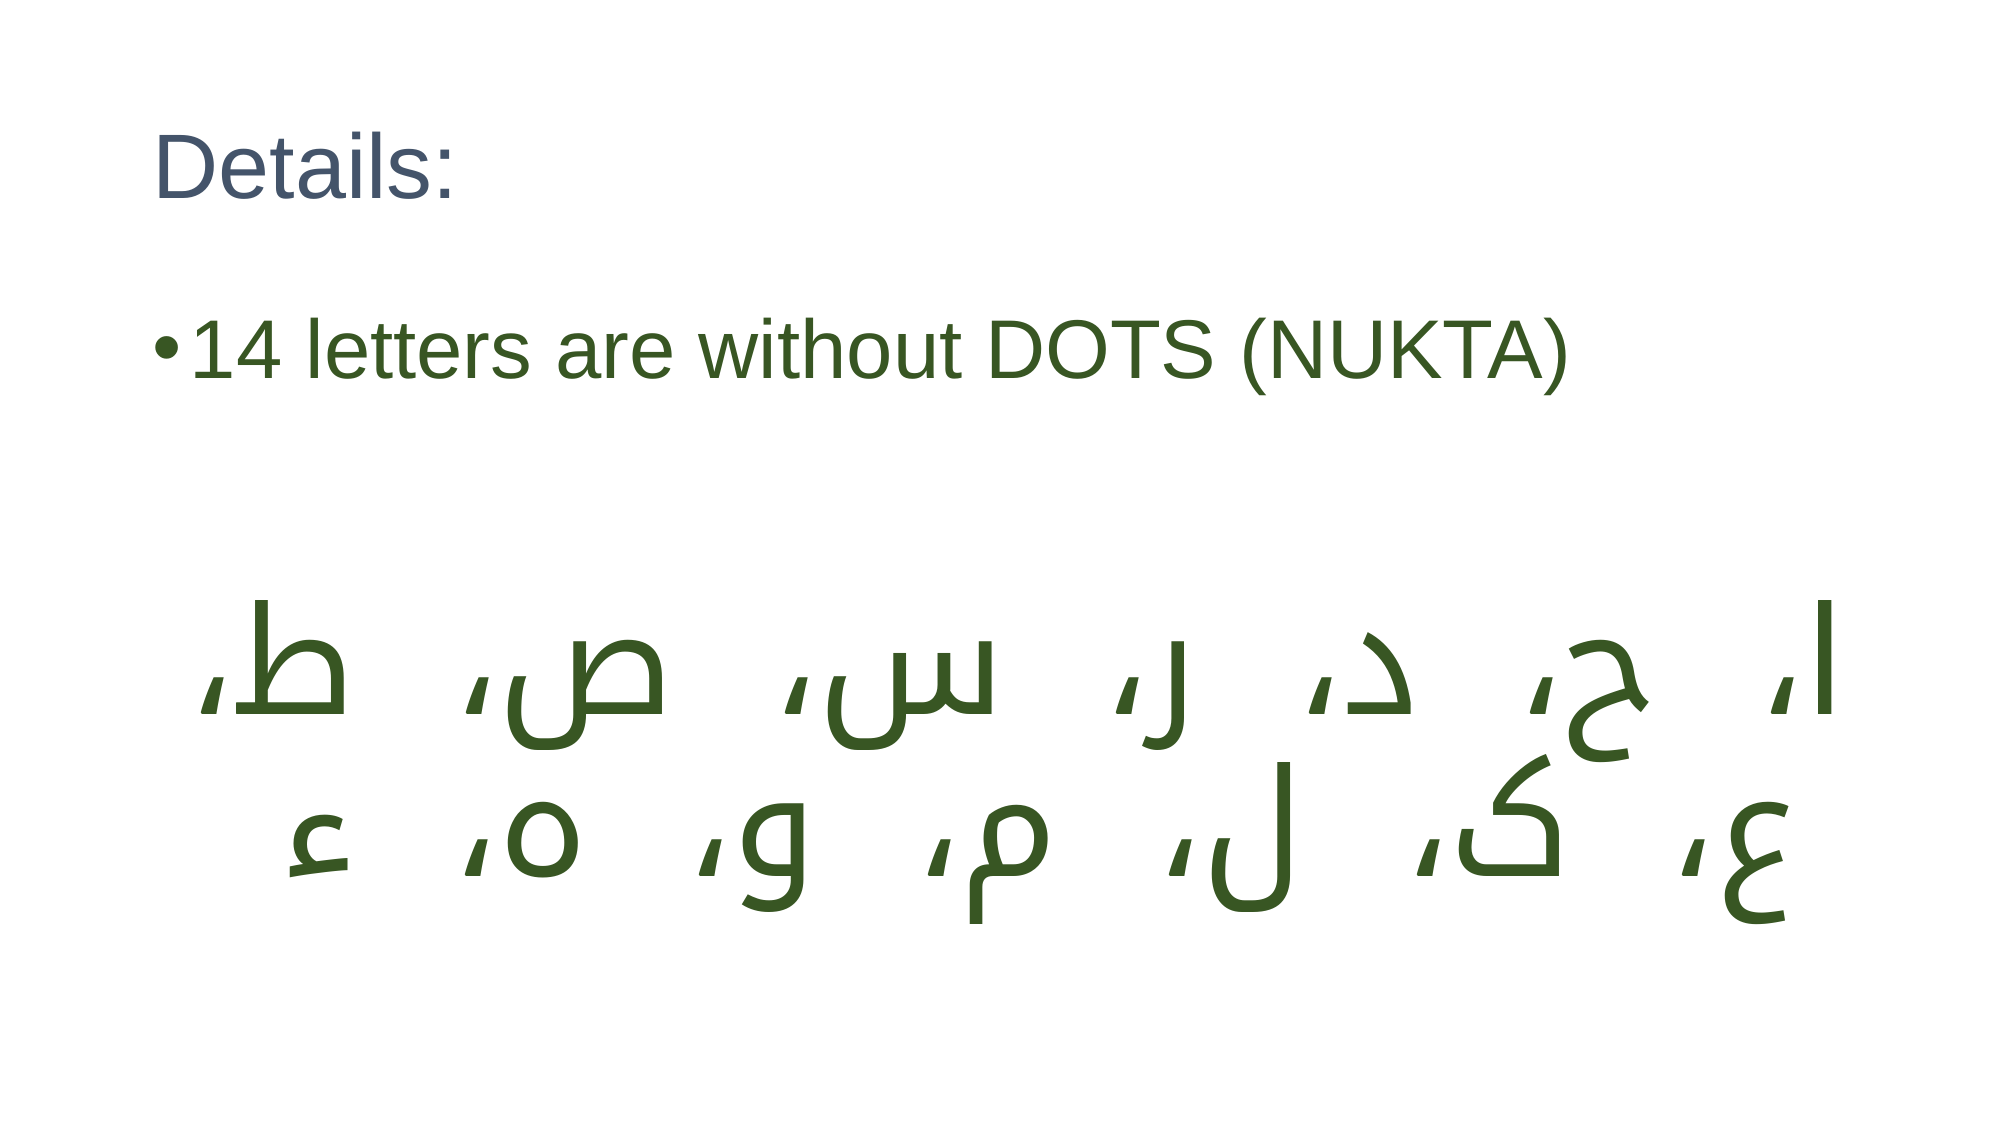

# Details:
14 letters are without DOTS (NUKTA)

ا،  ح،  د،  ر،  س،  ص،  ط،  ع،  ک،  ل،  م،  و،  ہ،  ء